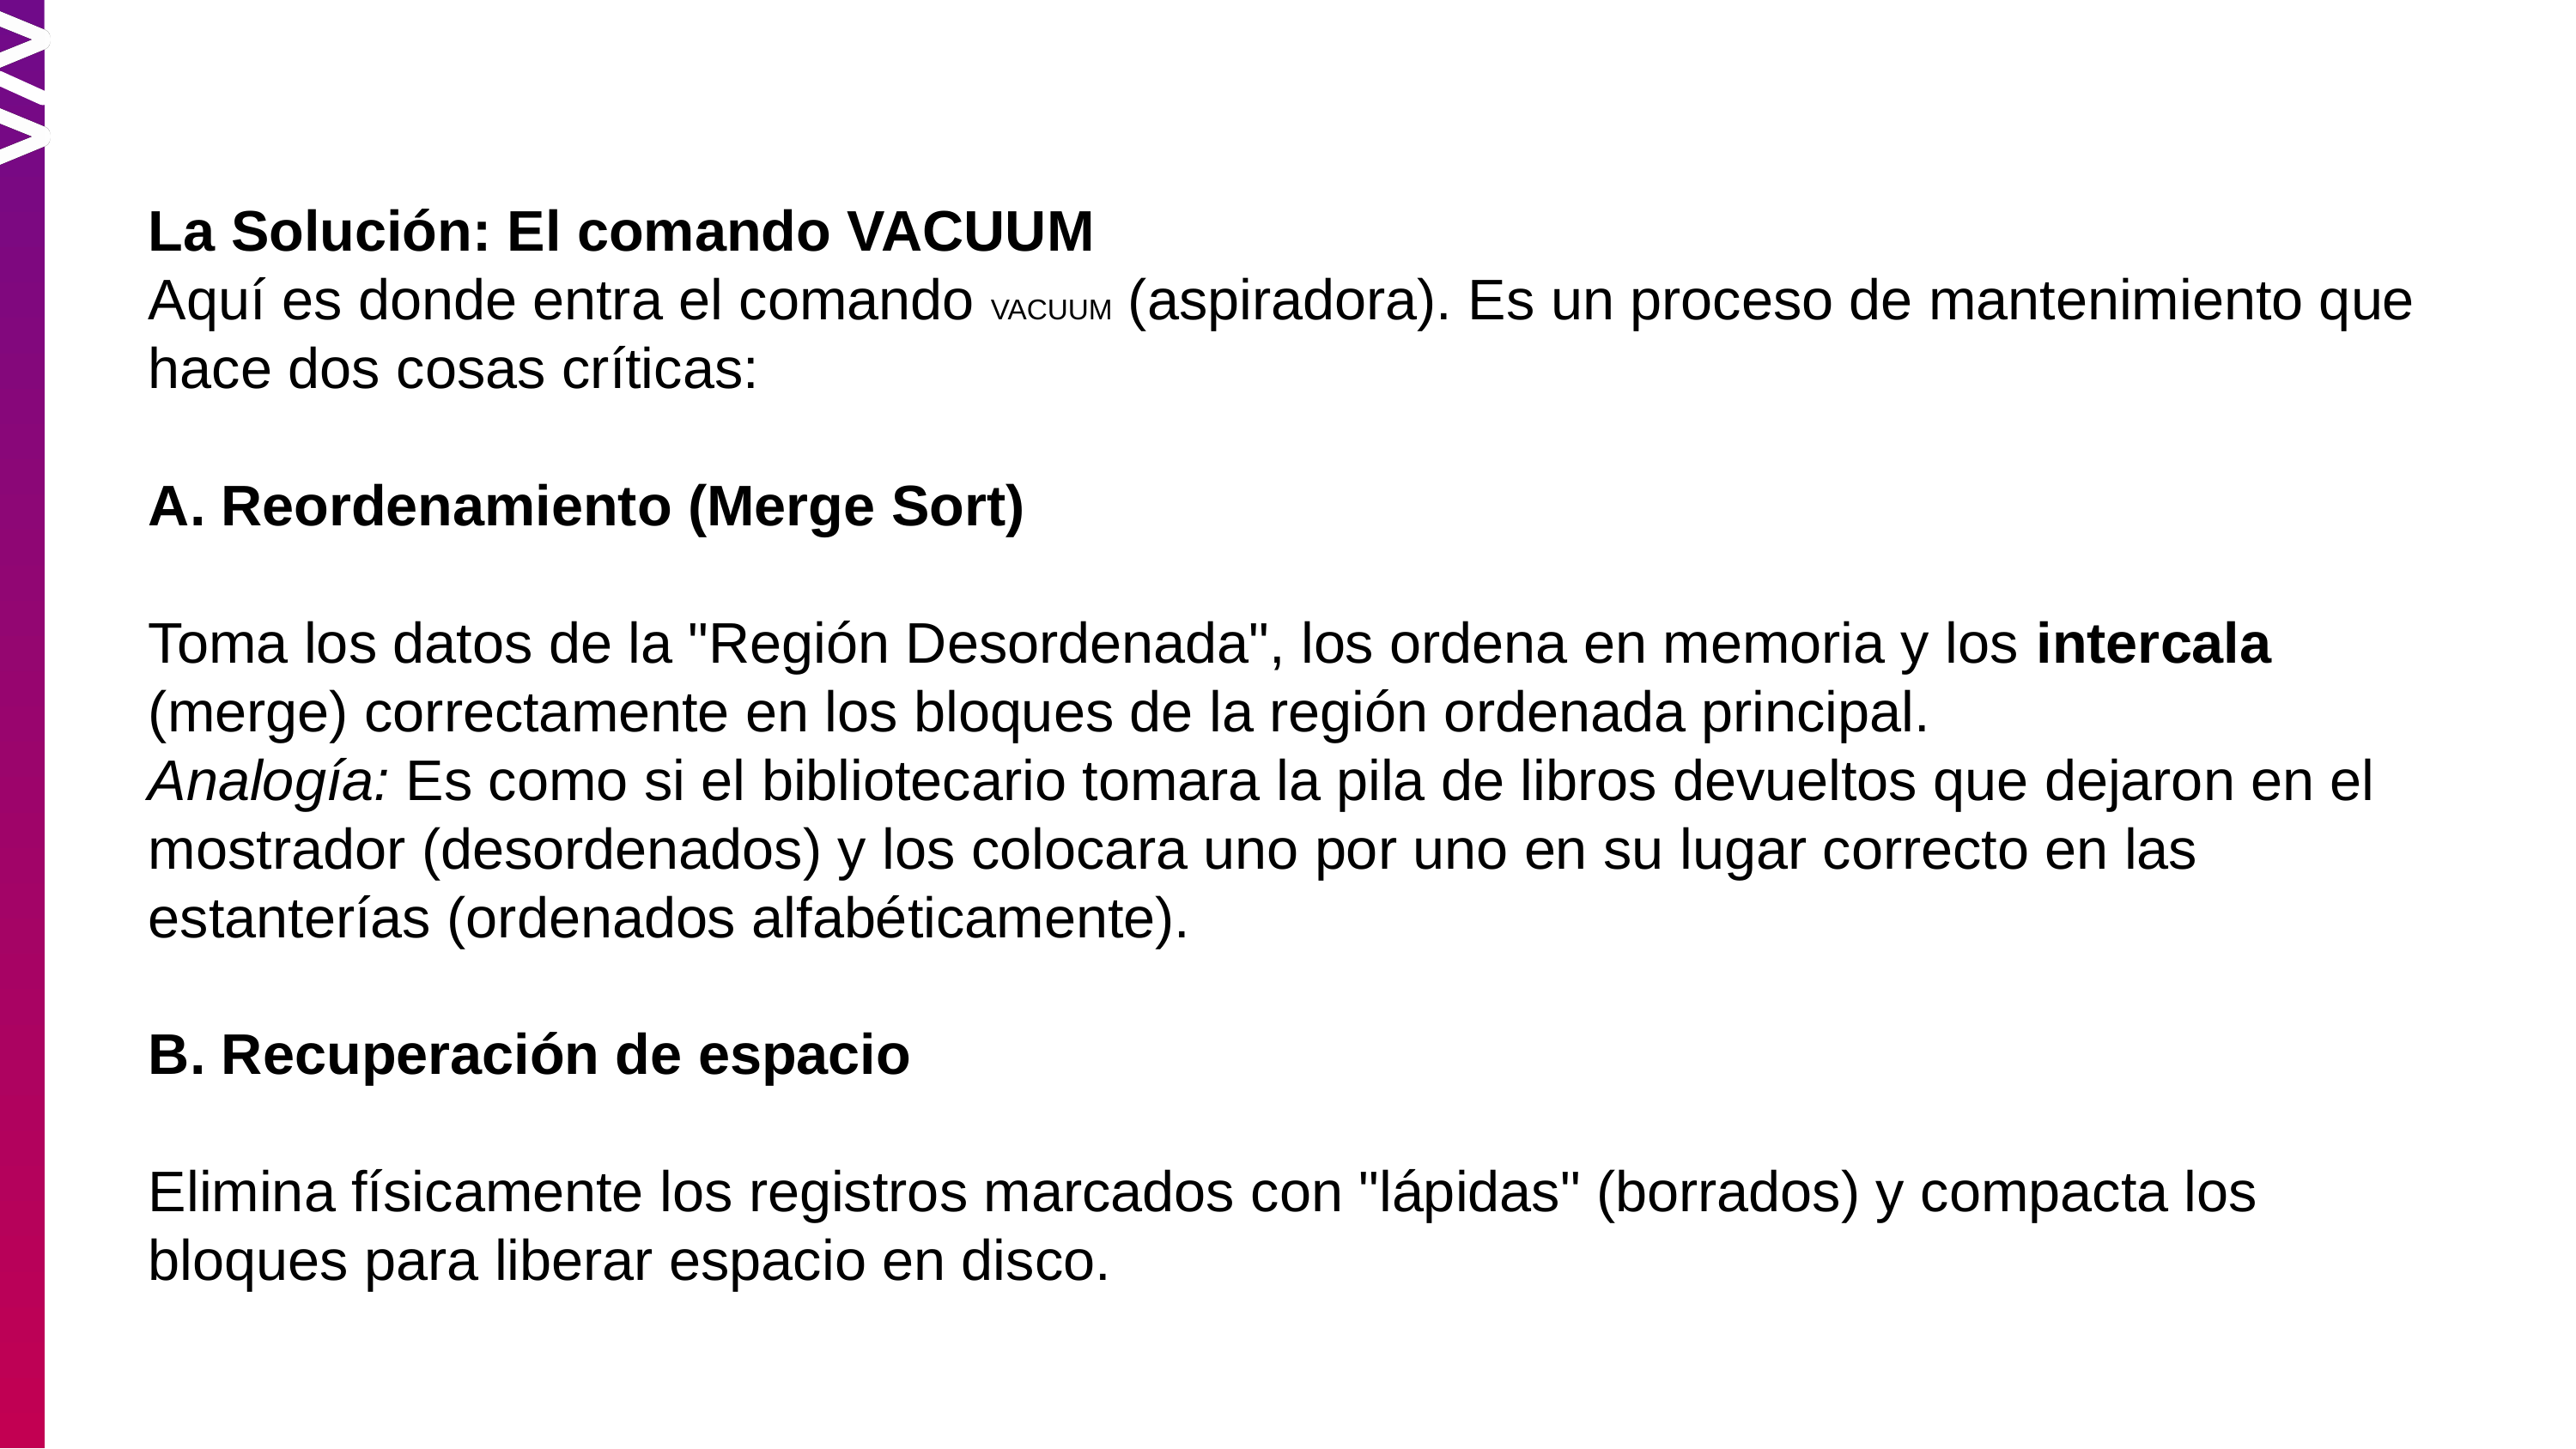

La Solución: El comando VACUUM
Aquí es donde entra el comando VACUUM (aspiradora). Es un proceso de mantenimiento que hace dos cosas críticas:

Reordenamiento (Merge Sort)

Toma los datos de la "Región Desordenada", los ordena en memoria y los intercala (merge) correctamente en los bloques de la región ordenada principal.
Analogía: Es como si el bibliotecario tomara la pila de libros devueltos que dejaron en el mostrador (desordenados) y los colocara uno por uno en su lugar correcto en las estanterías (ordenados alfabéticamente).

B. Recuperación de espacio

Elimina físicamente los registros marcados con "lápidas" (borrados) y compacta los bloques para liberar espacio en disco.